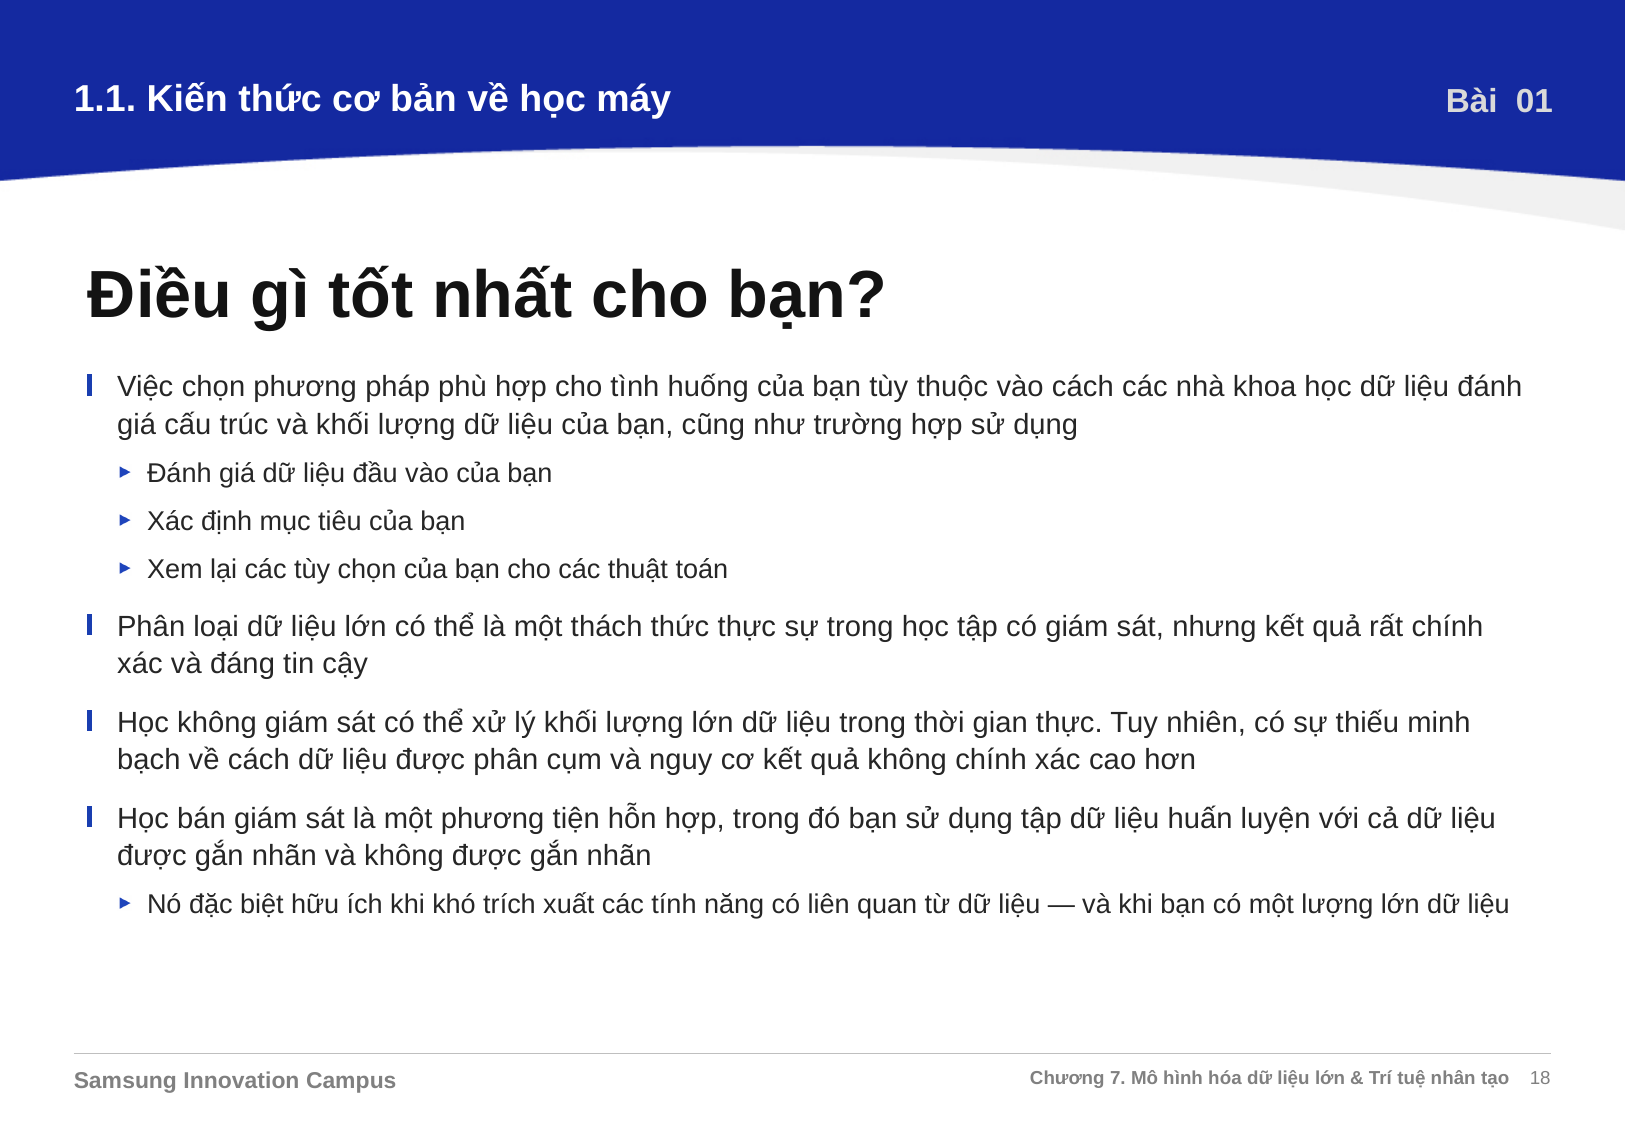

1.1. Kiến thức cơ bản về học máy
Bài  01
Điều gì tốt nhất cho bạn?
Việc chọn phương pháp phù hợp cho tình huống của bạn tùy thuộc vào cách các nhà khoa học dữ liệu đánh giá cấu trúc và khối lượng dữ liệu của bạn, cũng như trường hợp sử dụng
Đánh giá dữ liệu đầu vào của bạn
Xác định mục tiêu của bạn
Xem lại các tùy chọn của bạn cho các thuật toán
Phân loại dữ liệu lớn có thể là một thách thức thực sự trong học tập có giám sát, nhưng kết quả rất chính xác và đáng tin cậy
Học không giám sát có thể xử lý khối lượng lớn dữ liệu trong thời gian thực. Tuy nhiên, có sự thiếu minh bạch về cách dữ liệu được phân cụm và nguy cơ kết quả không chính xác cao hơn
Học bán giám sát là một phương tiện hỗn hợp, trong đó bạn sử dụng tập dữ liệu huấn luyện với cả dữ liệu được gắn nhãn và không được gắn nhãn
Nó đặc biệt hữu ích khi khó trích xuất các tính năng có liên quan từ dữ liệu — và khi bạn có một lượng lớn dữ liệu